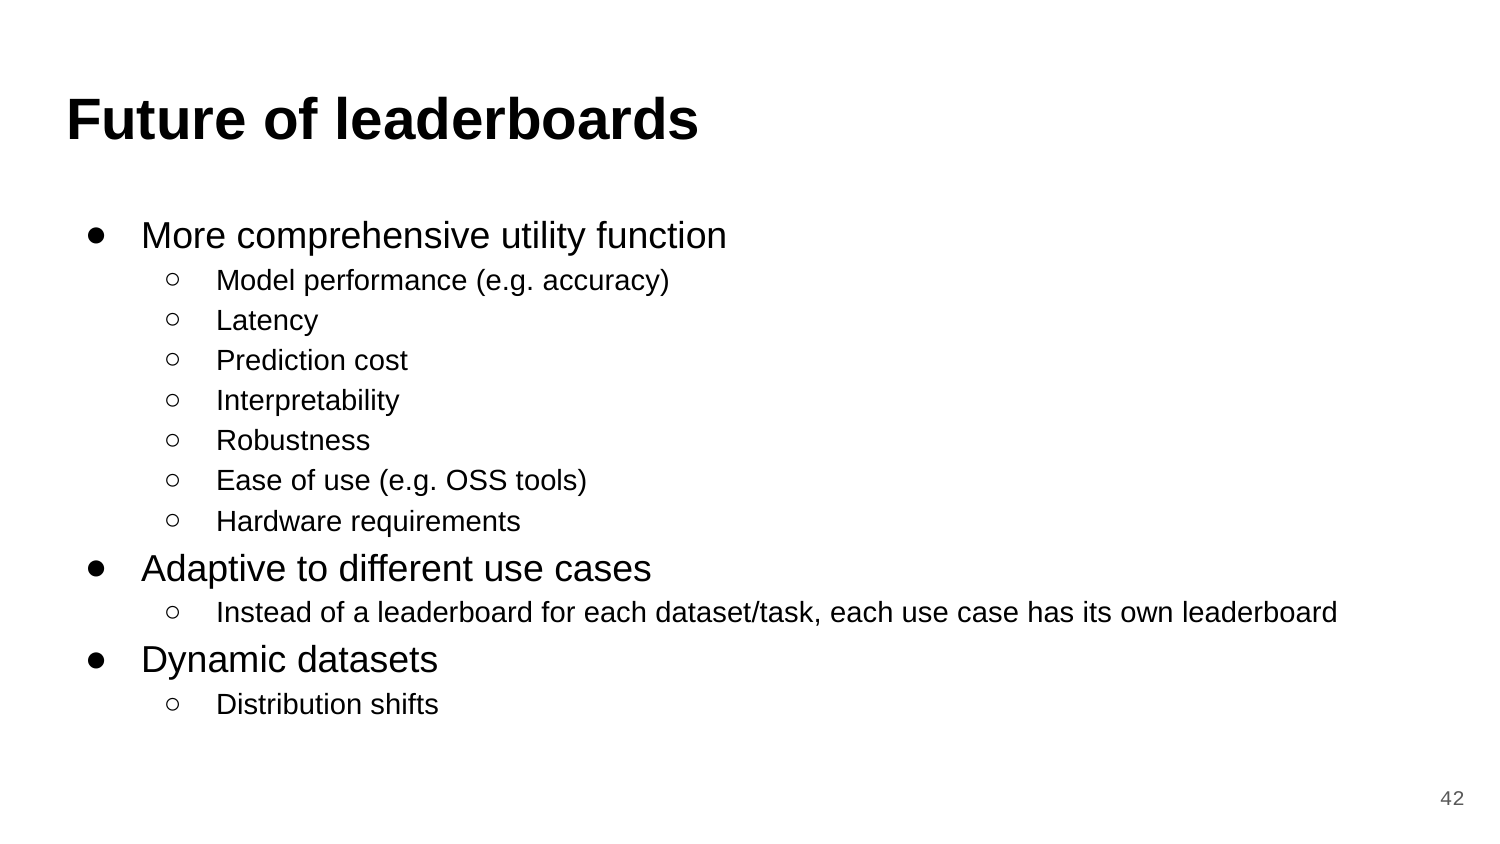

# Future of leaderboards
More comprehensive utility function
Model performance (e.g. accuracy)
Latency
Prediction cost
Interpretability
Robustness
Ease of use (e.g. OSS tools)
Hardware requirements
Adaptive to different use cases
Instead of a leaderboard for each dataset/task, each use case has its own leaderboard
Dynamic datasets
Distribution shifts
42